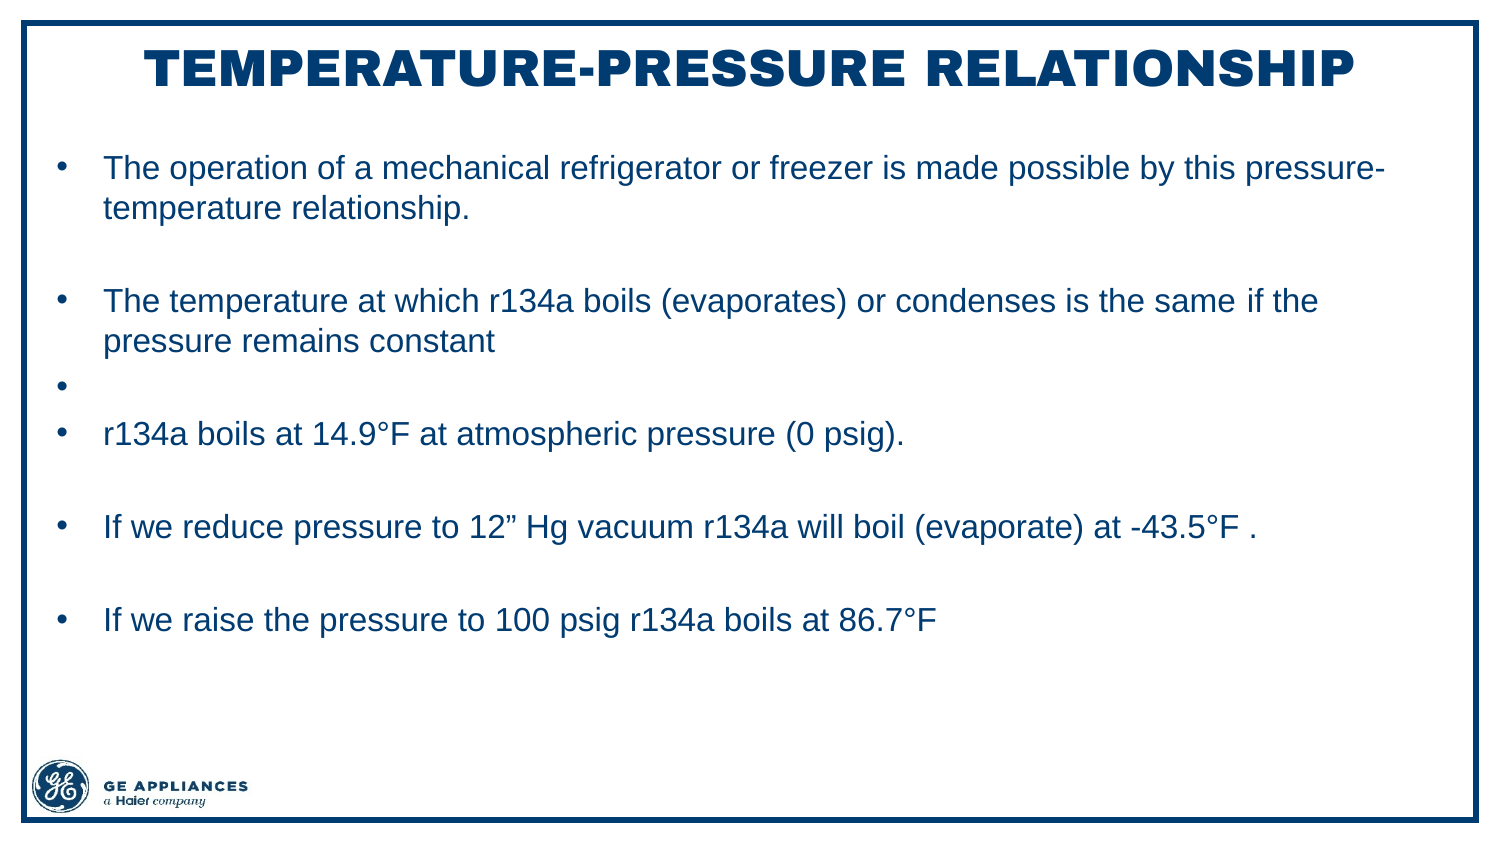

# Temperature-pressure relationship
The operation of a mechanical refrigerator or freezer is made possible by this pressure-temperature relationship.

The temperature at which r134a boils (evaporates) or condenses is the same if the pressure remains constant

r134a boils at 14.9°F at atmospheric pressure (0 psig).

If we reduce pressure to 12” Hg vacuum r134a will boil (evaporate) at -43.5°F .

If we raise the pressure to 100 psig r134a boils at 86.7°F